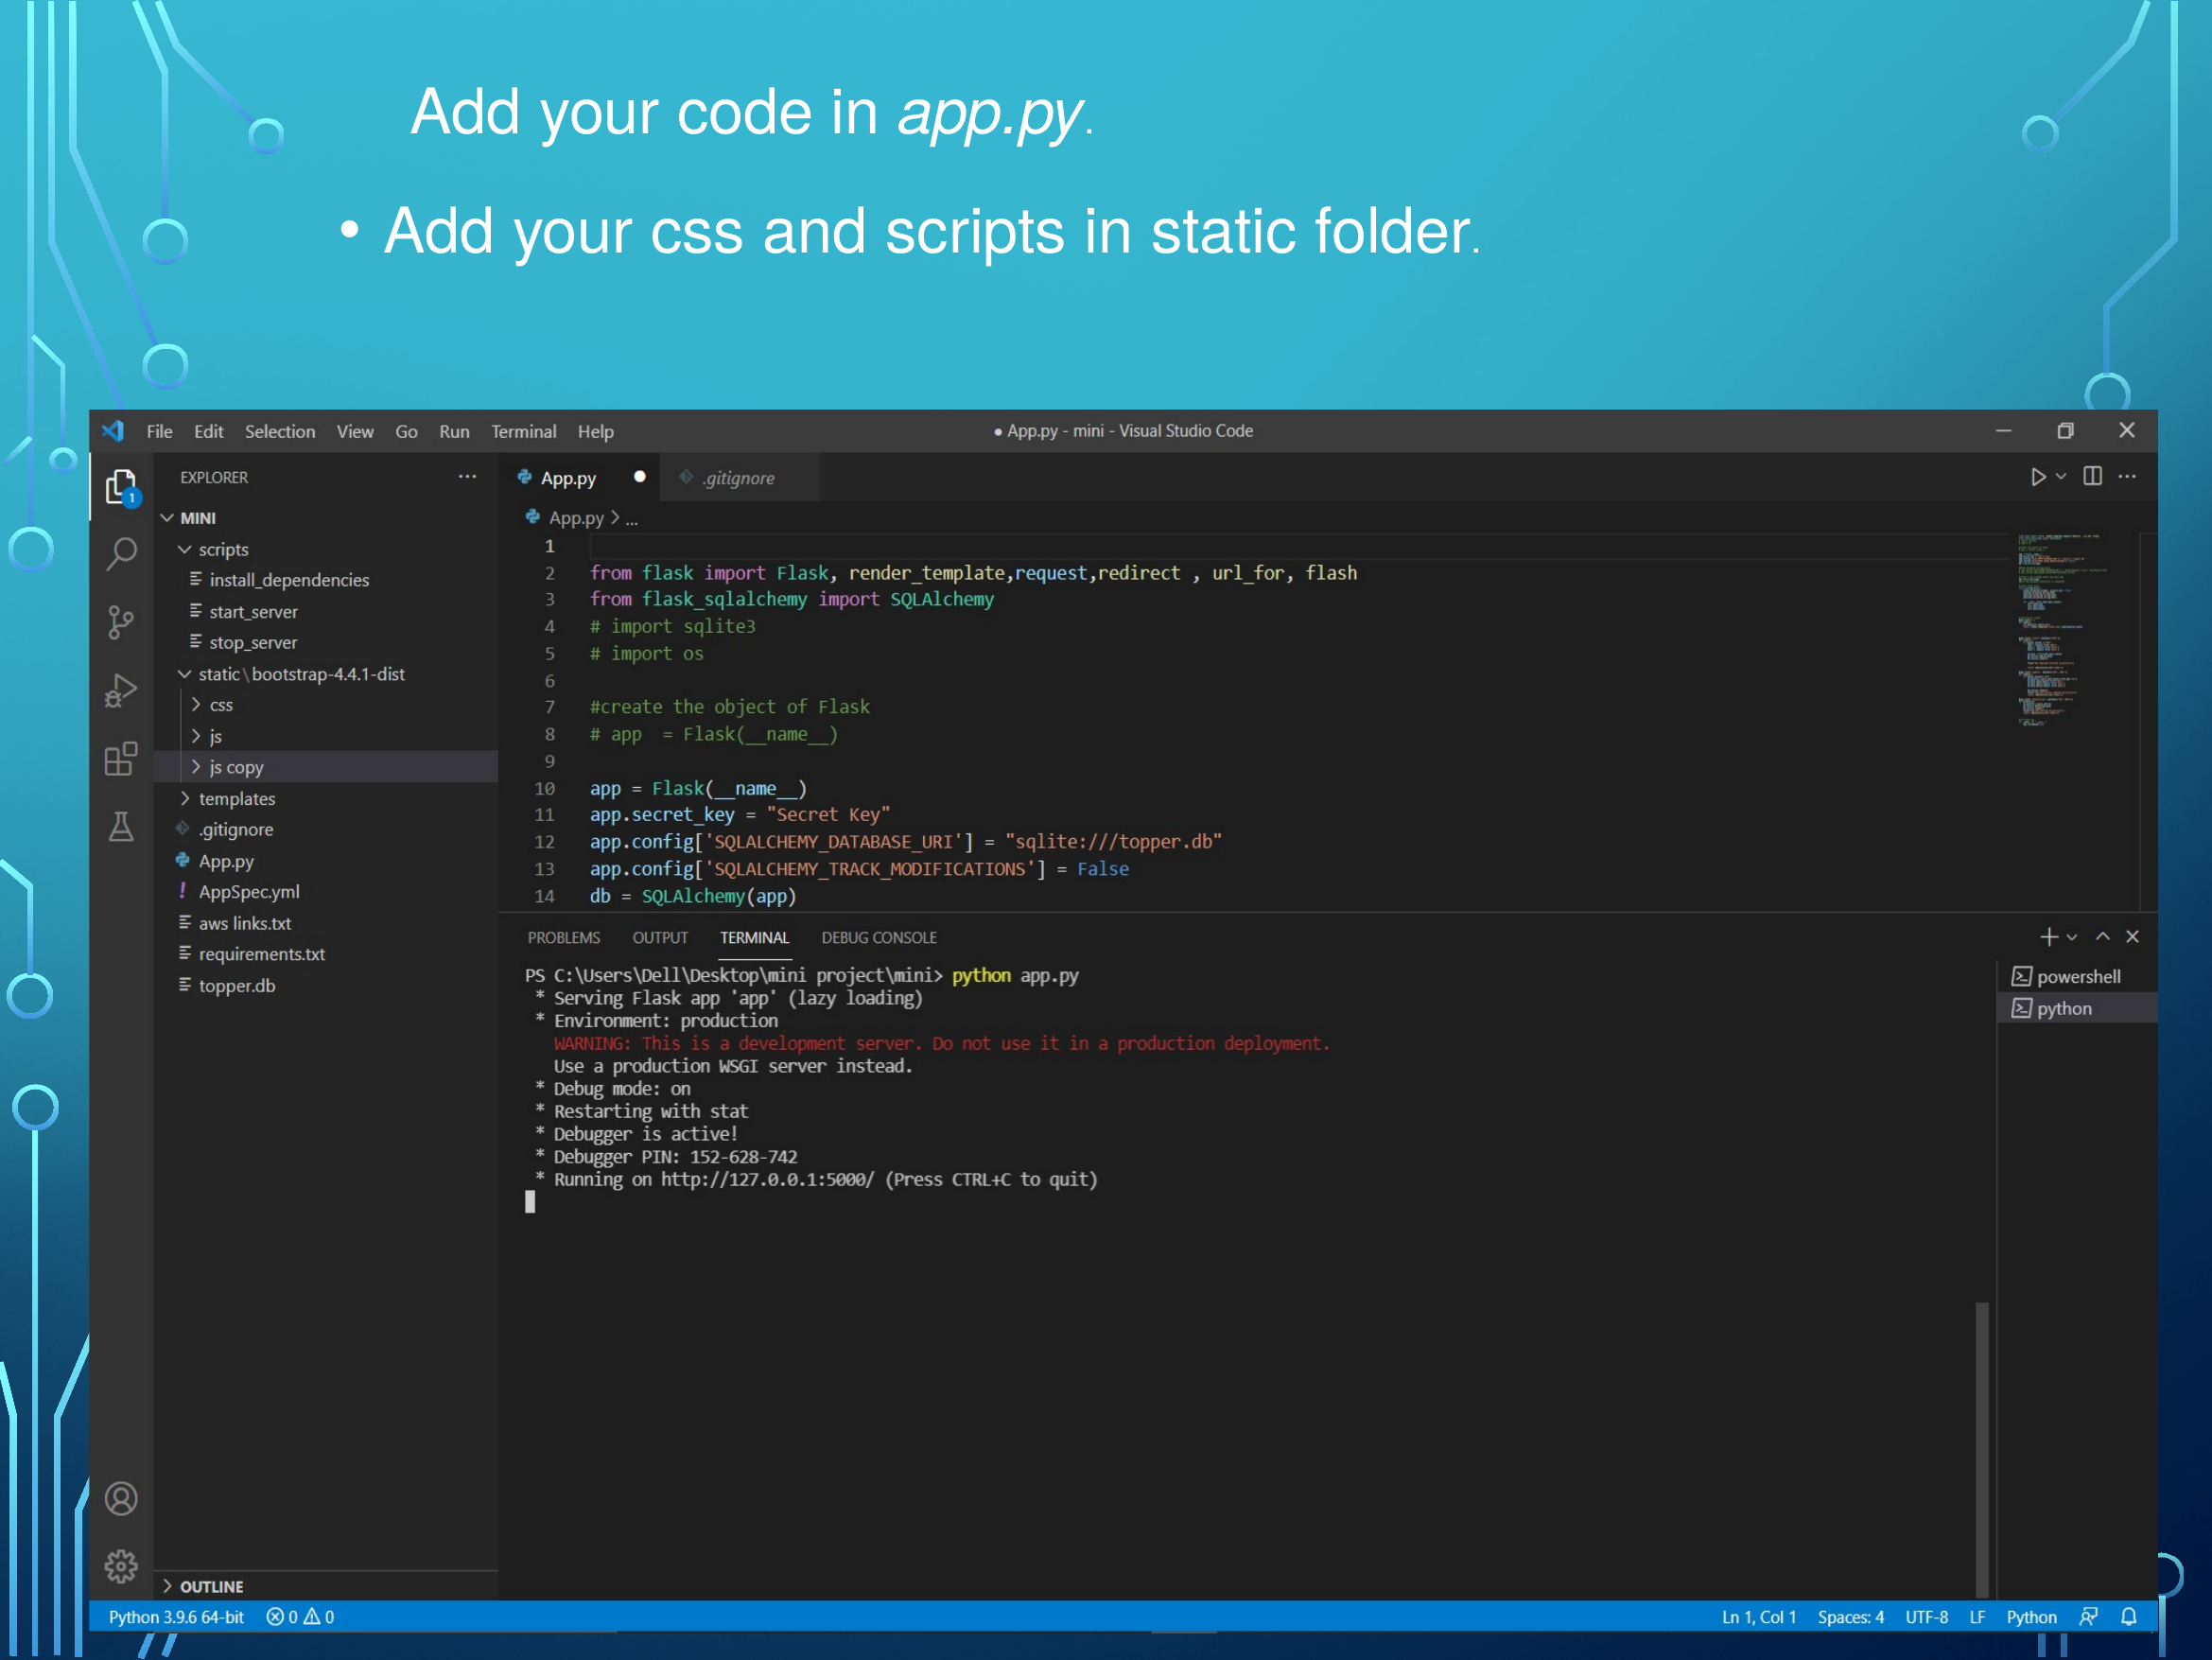

Add your code in app.py.

Add your css and scripts in static folder.

: